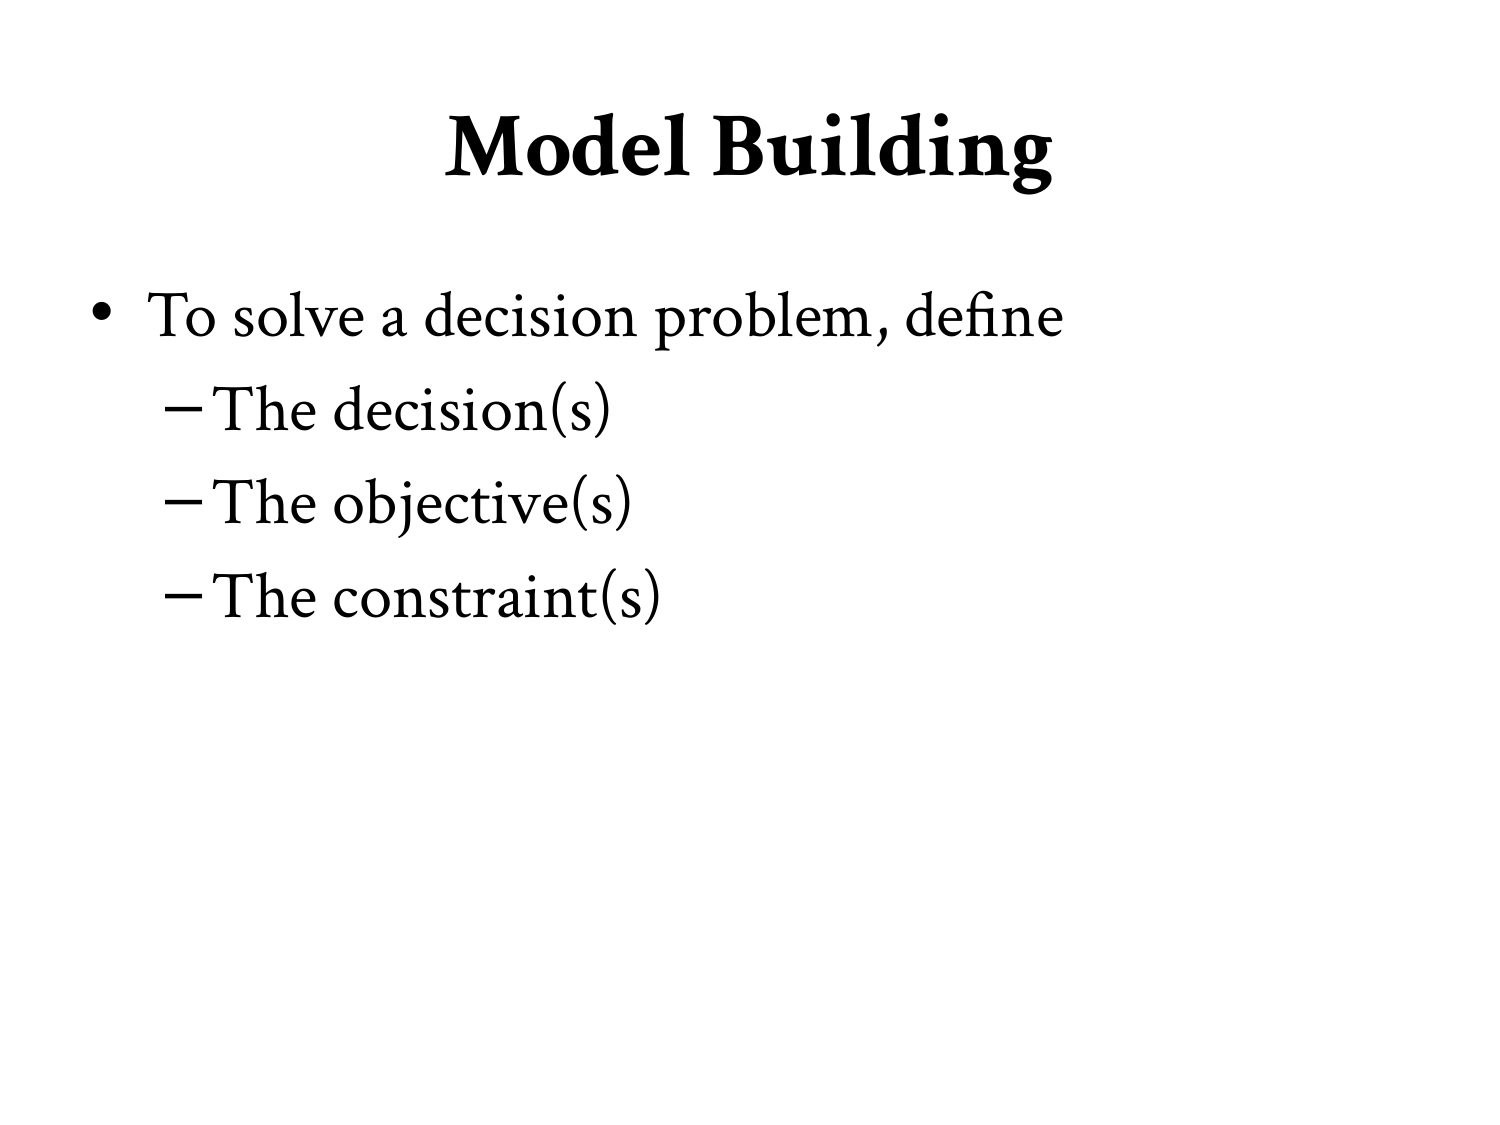

# Model Building
To solve a decision problem, define
The decision(s)
The objective(s)
The constraint(s)